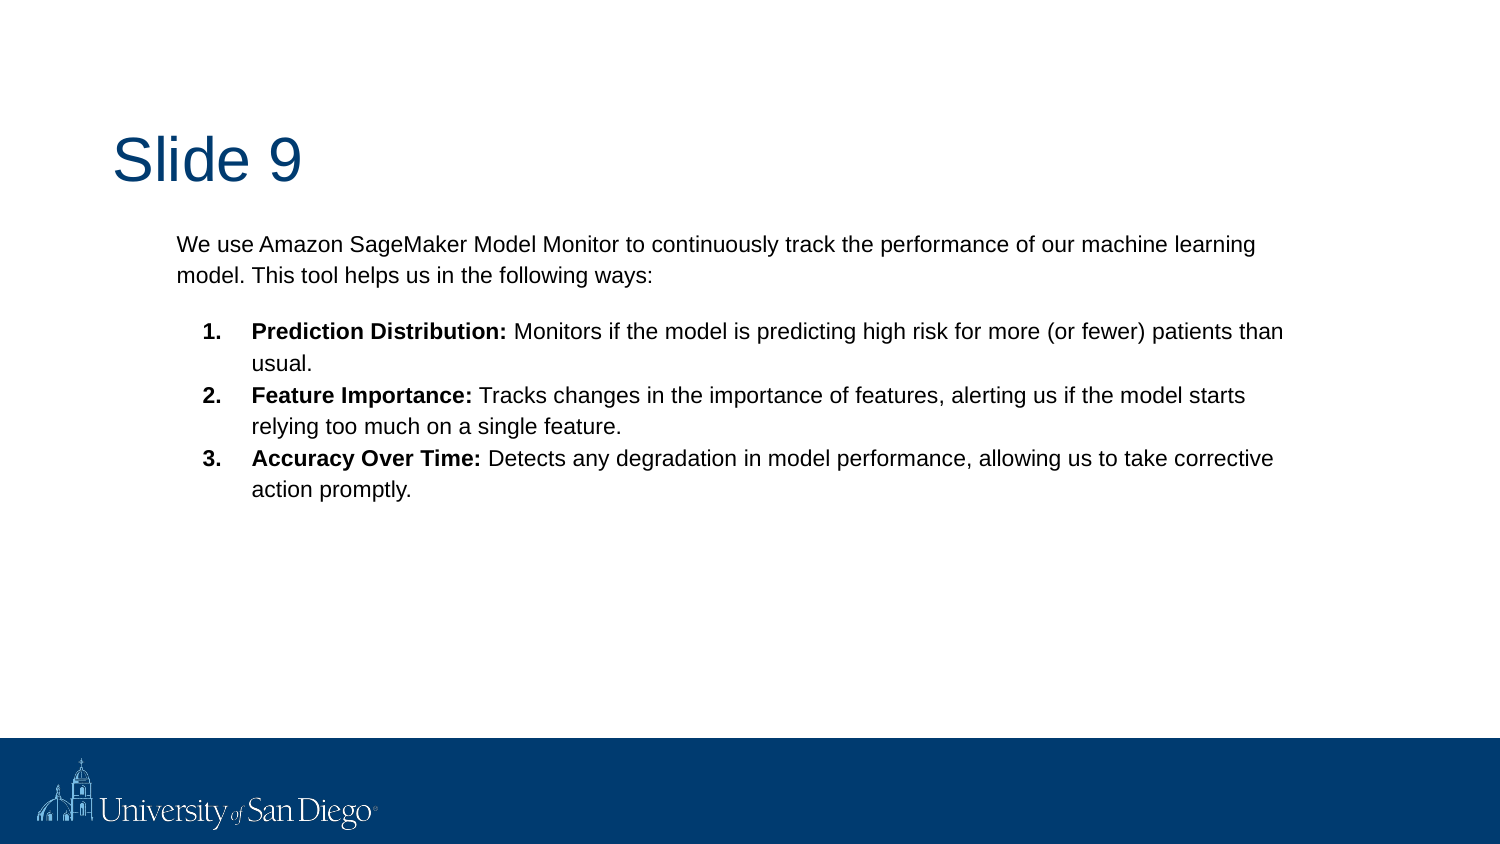

# Slide 9
We use Amazon SageMaker Model Monitor to continuously track the performance of our machine learning model. This tool helps us in the following ways:
Prediction Distribution: Monitors if the model is predicting high risk for more (or fewer) patients than usual.
Feature Importance: Tracks changes in the importance of features, alerting us if the model starts relying too much on a single feature.
Accuracy Over Time: Detects any degradation in model performance, allowing us to take corrective action promptly.